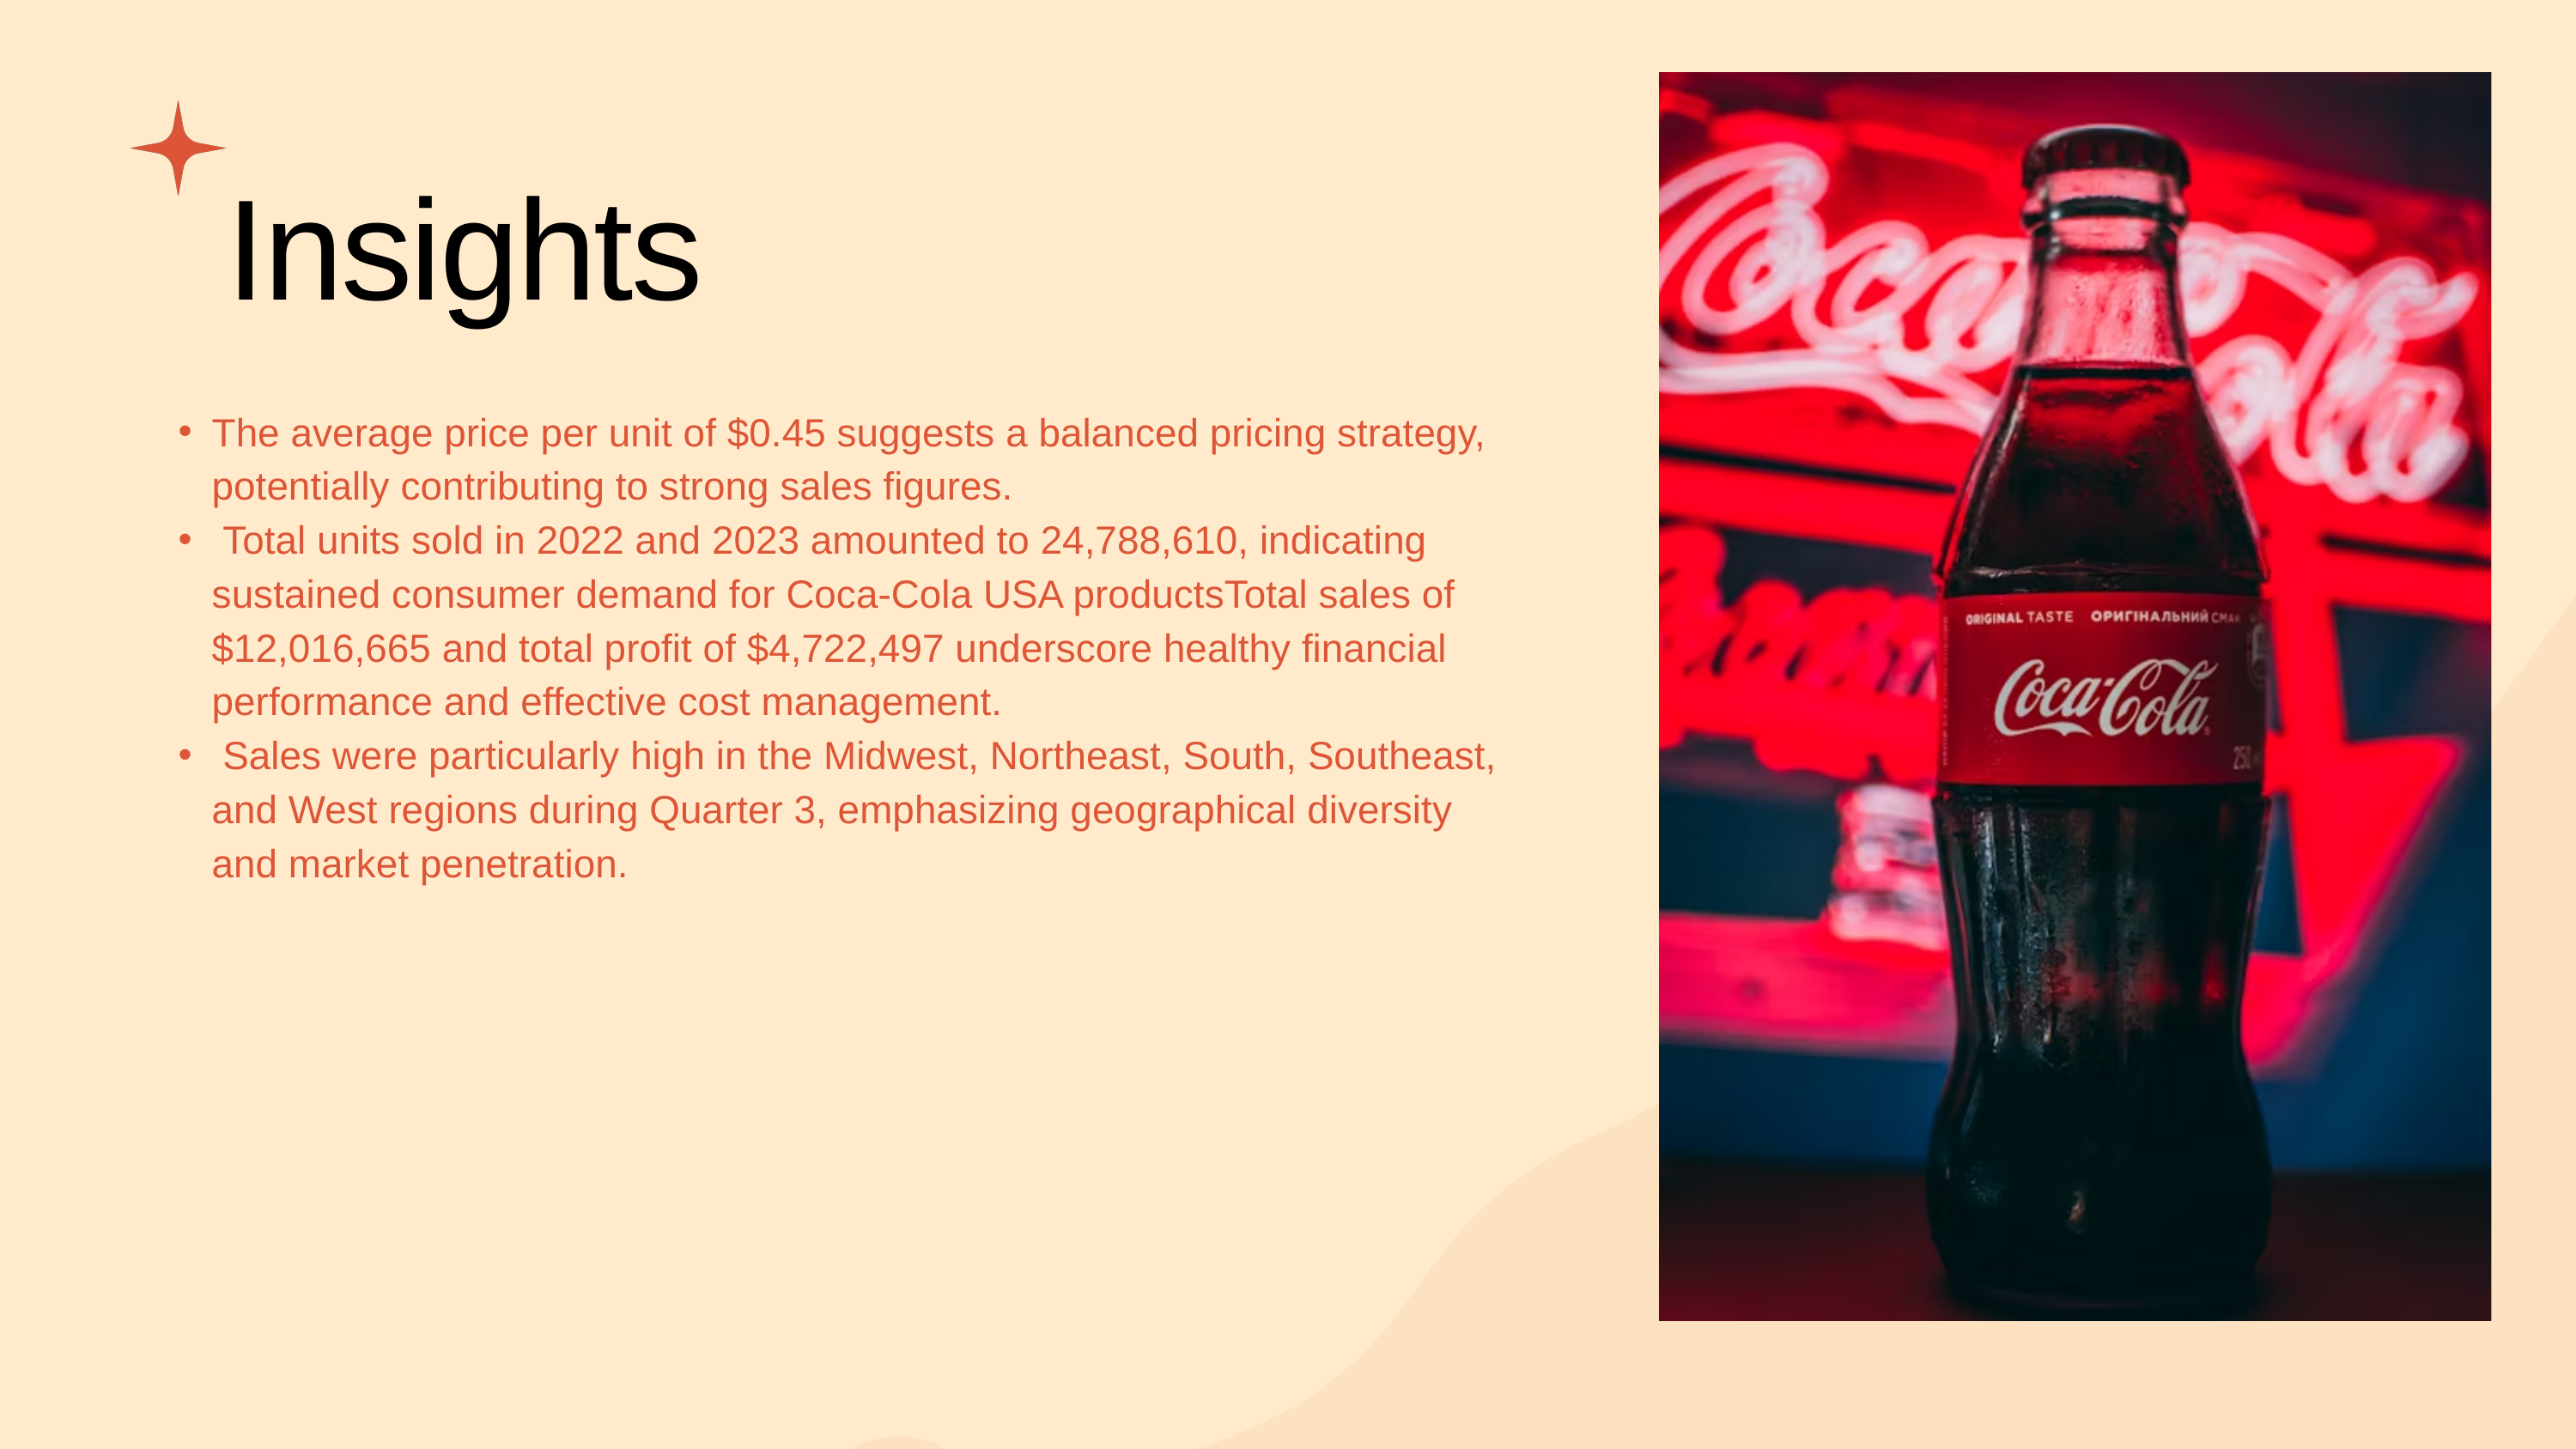

Insights

The average price per unit of $0.45 suggests a balanced pricing strategy, potentially contributing to strong sales figures.
 Total units sold in 2022 and 2023 amounted to 24,788,610, indicating sustained consumer demand for Coca-Cola USA productsTotal sales of $12,016,665 and total profit of $4,722,497 underscore healthy financial performance and effective cost management.
 Sales were particularly high in the Midwest, Northeast, South, Southeast, and West regions during Quarter 3, emphasizing geographical diversity and market penetration.